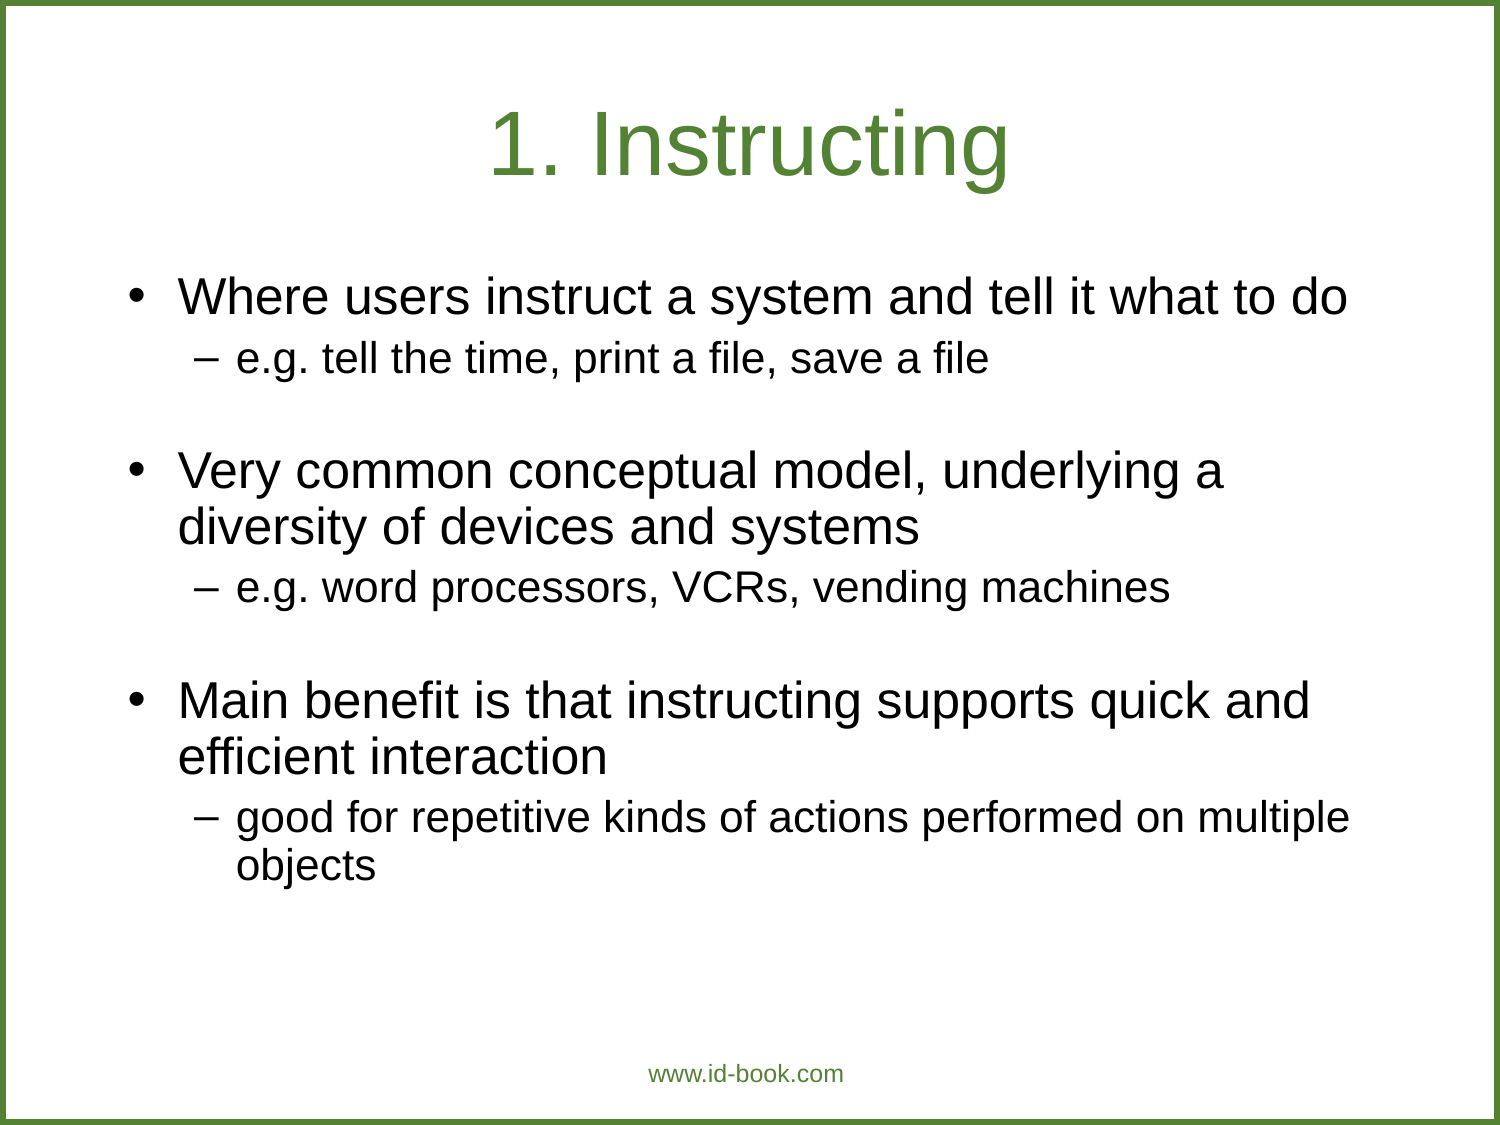

1. Instructing
Where users instruct a system and tell it what to do
e.g. tell the time, print a file, save a file

Very common conceptual model, underlying a diversity of devices and systems
e.g. word processors, VCRs, vending machines

Main benefit is that instructing supports quick and efficient interaction
good for repetitive kinds of actions performed on multiple objects
www.id-book.com